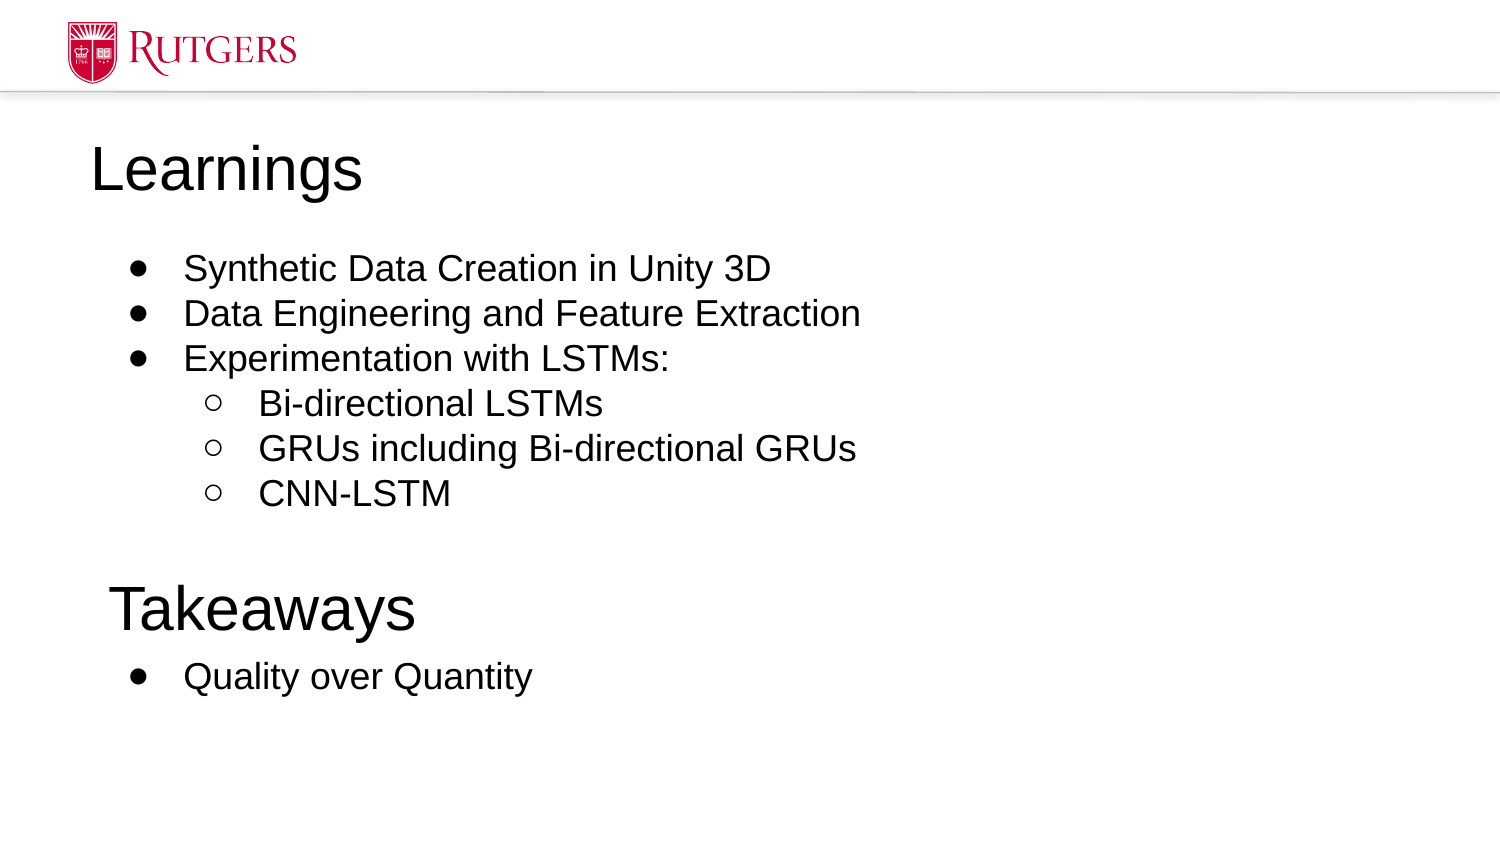

# Learnings
Synthetic Data Creation in Unity 3D
Data Engineering and Feature Extraction
Experimentation with LSTMs:
Bi-directional LSTMs
GRUs including Bi-directional GRUs
CNN-LSTM

Takeaways
Quality over Quantity